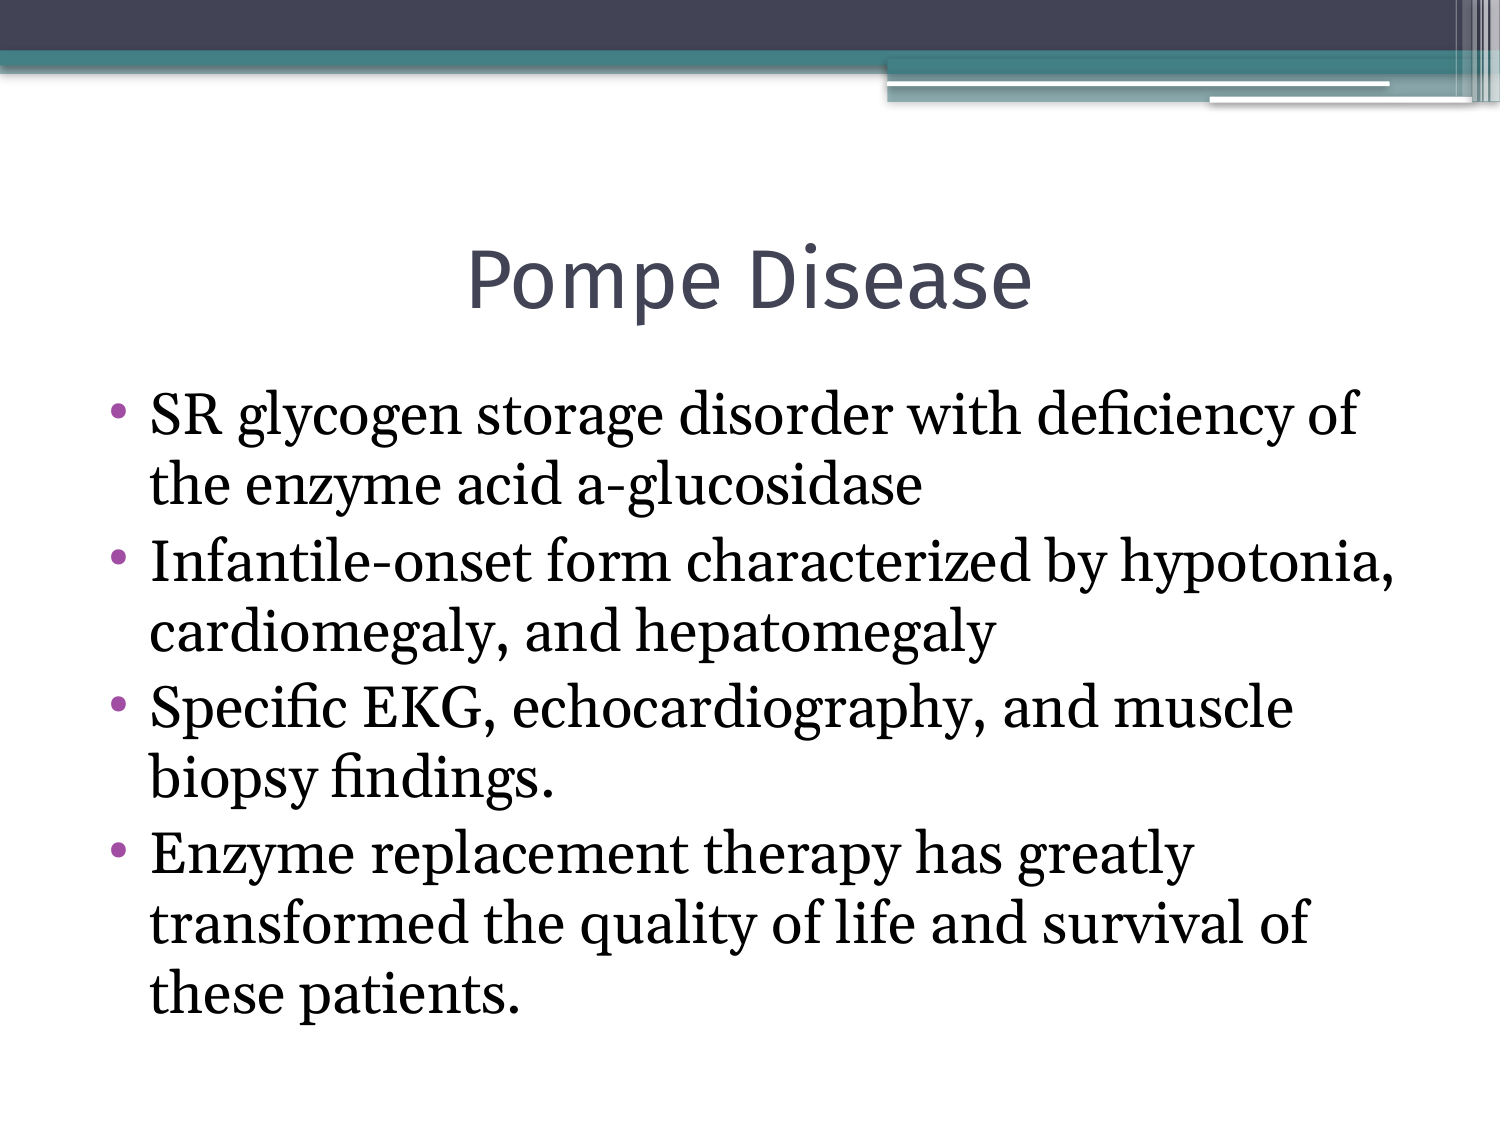

# Pompe Disease
SR glycogen storage disorder with deficiency of the enzyme acid a-glucosidase
Infantile-onset form characterized by hypotonia, cardiomegaly, and hepatomegaly
Specific EKG, echocardiography, and muscle biopsy findings.
Enzyme replacement therapy has greatly transformed the quality of life and survival of these patients.